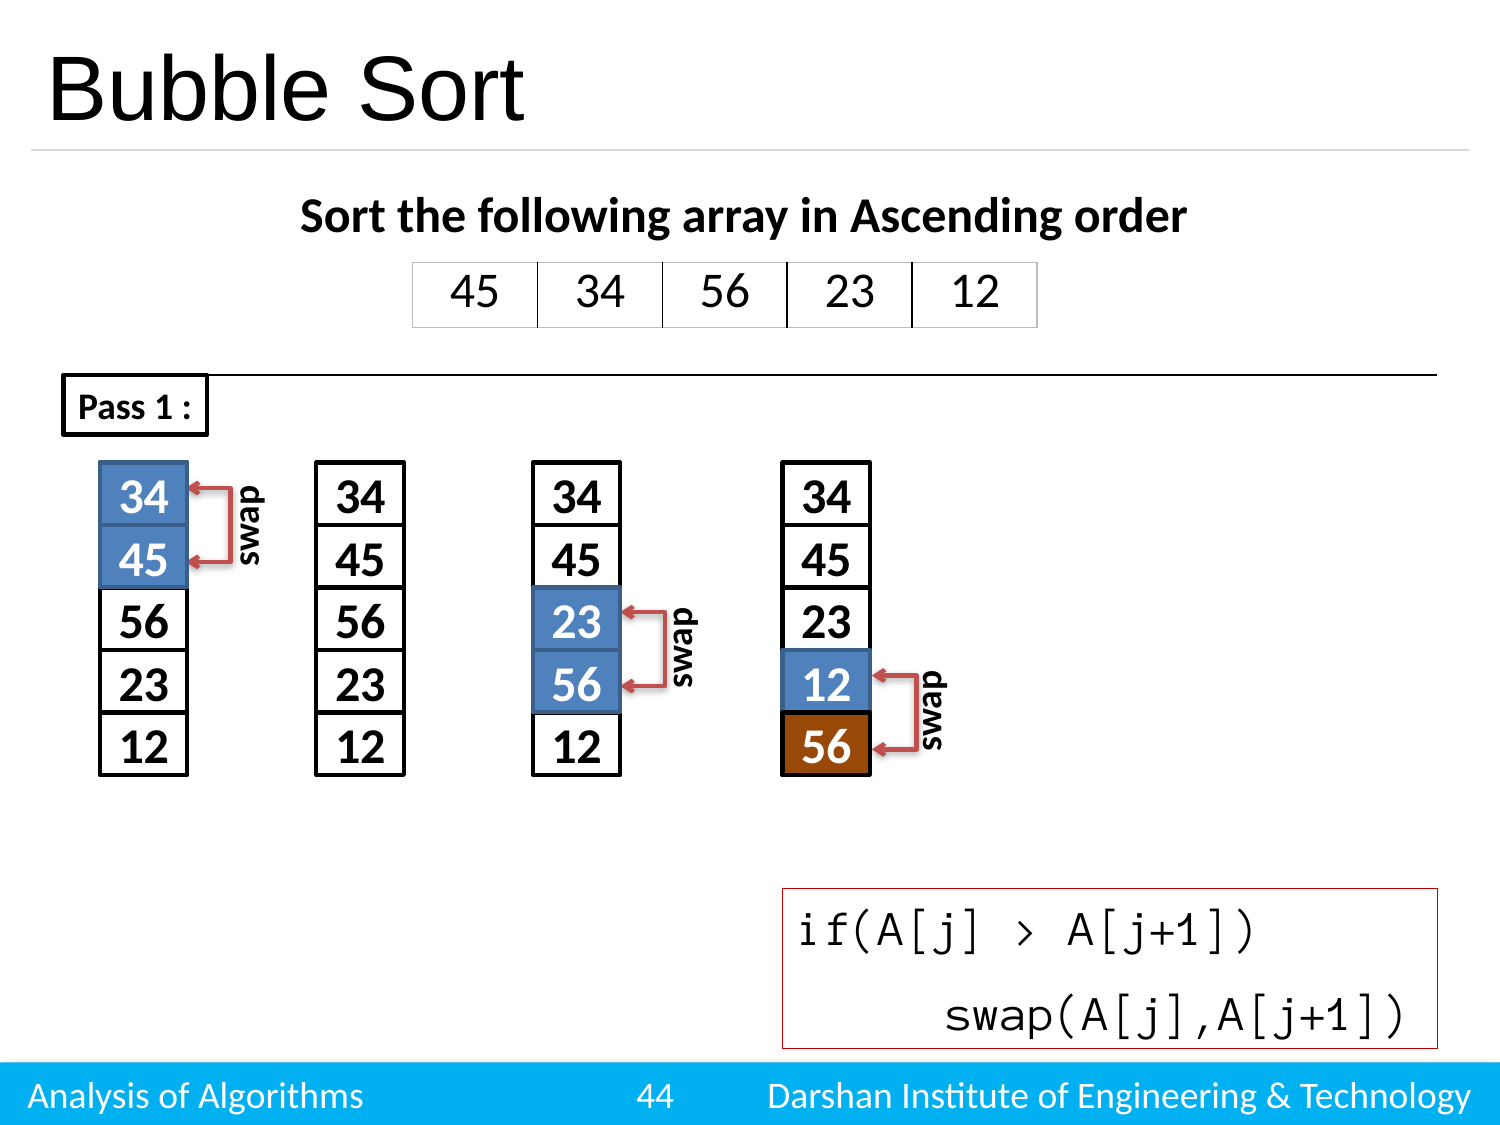

# Bubble Sort
Sort the following array in Ascending order
| 45 | 34 | 56 | 23 | 12 |
| --- | --- | --- | --- | --- |
Pass 1 :
45
34
34
34
34
swap

34
45
45
45
45
56
56
56
23
23
swap

23
23
23
56
56
12
swap

12
12
12
12
56
if(A[j] > A[j+1])
swap(A[j],A[j+1])